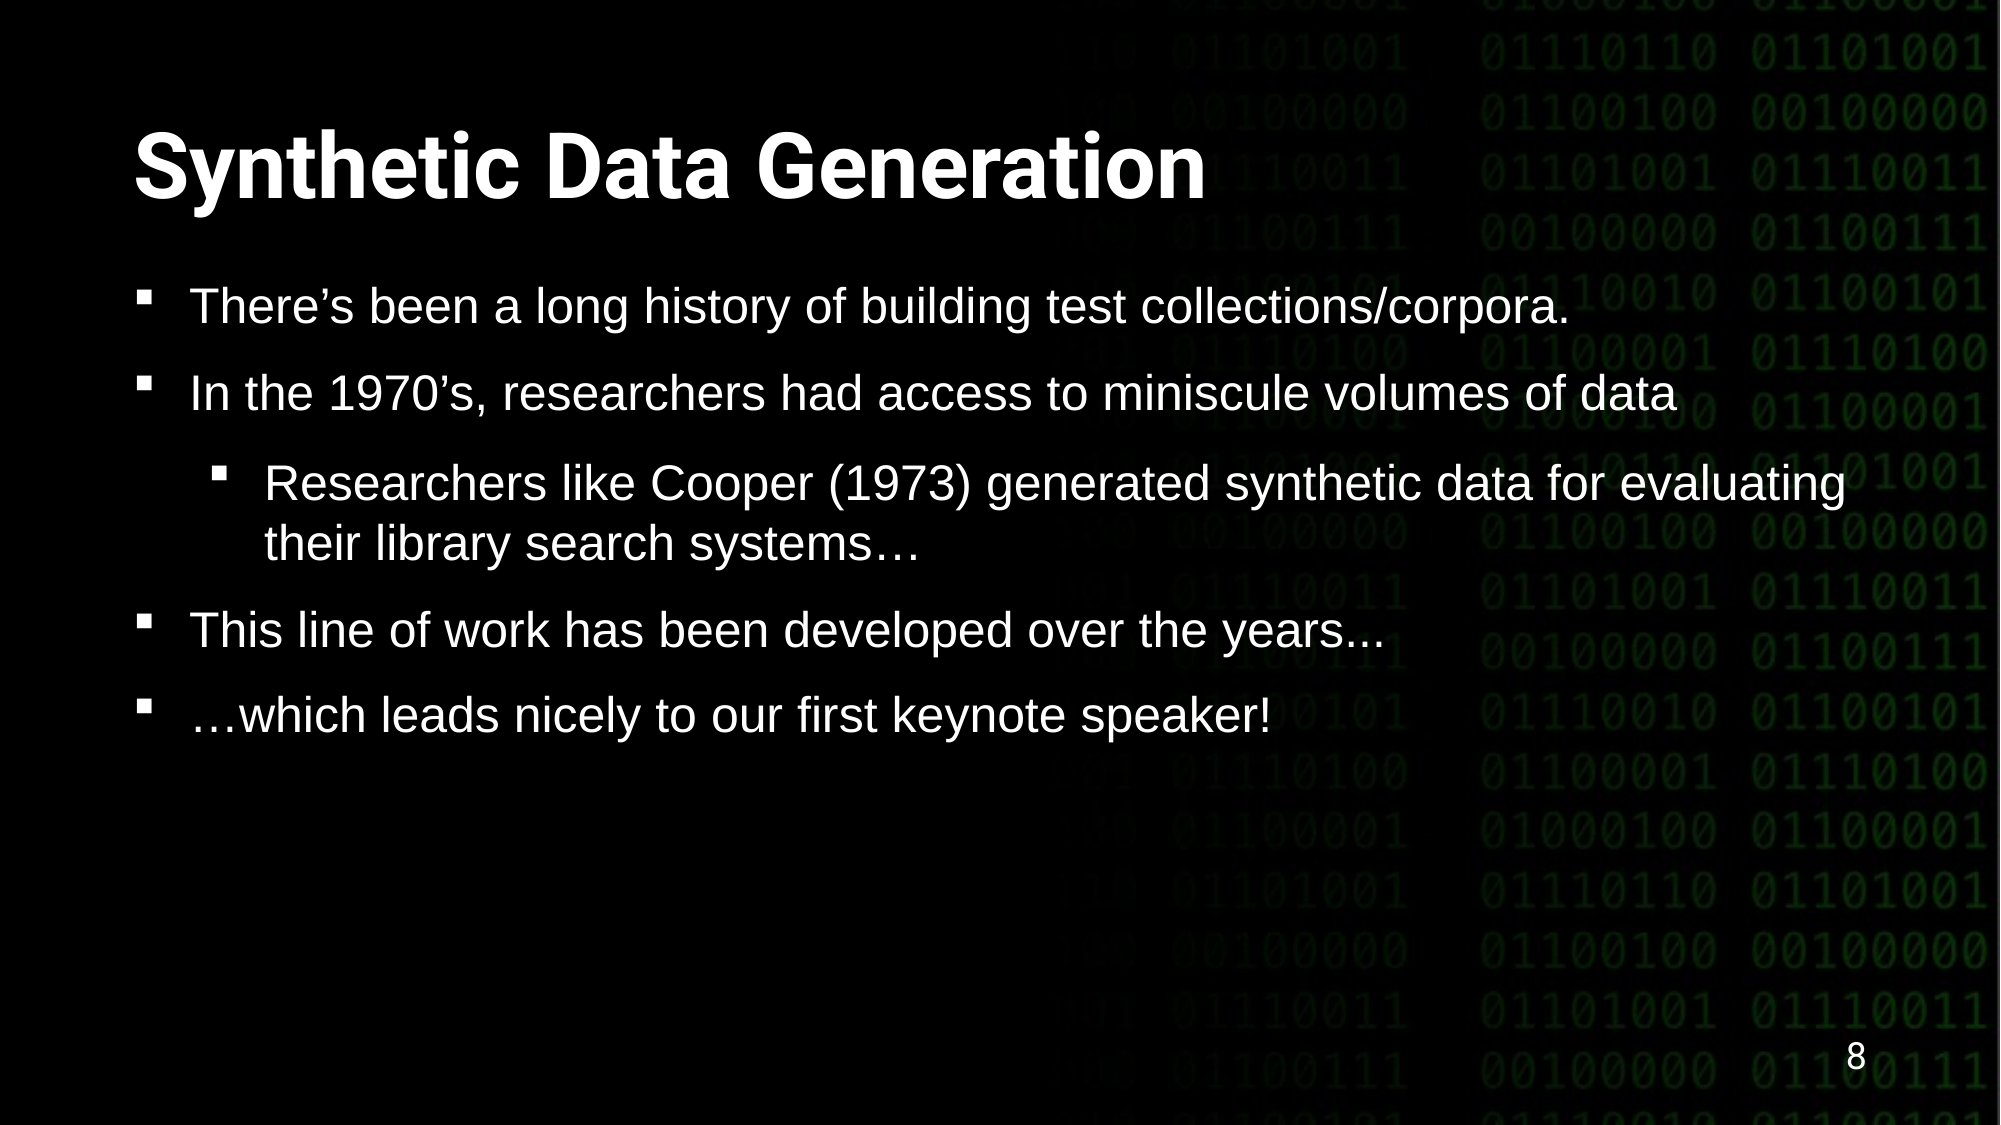

Synthetic Data Generation
There’s been a long history of building test collections/corpora.
In the 1970’s, researchers had access to miniscule volumes of data
Researchers like Cooper (1973) generated synthetic data for evaluating their library search systems…
This line of work has been developed over the years...
…which leads nicely to our first keynote speaker!
8